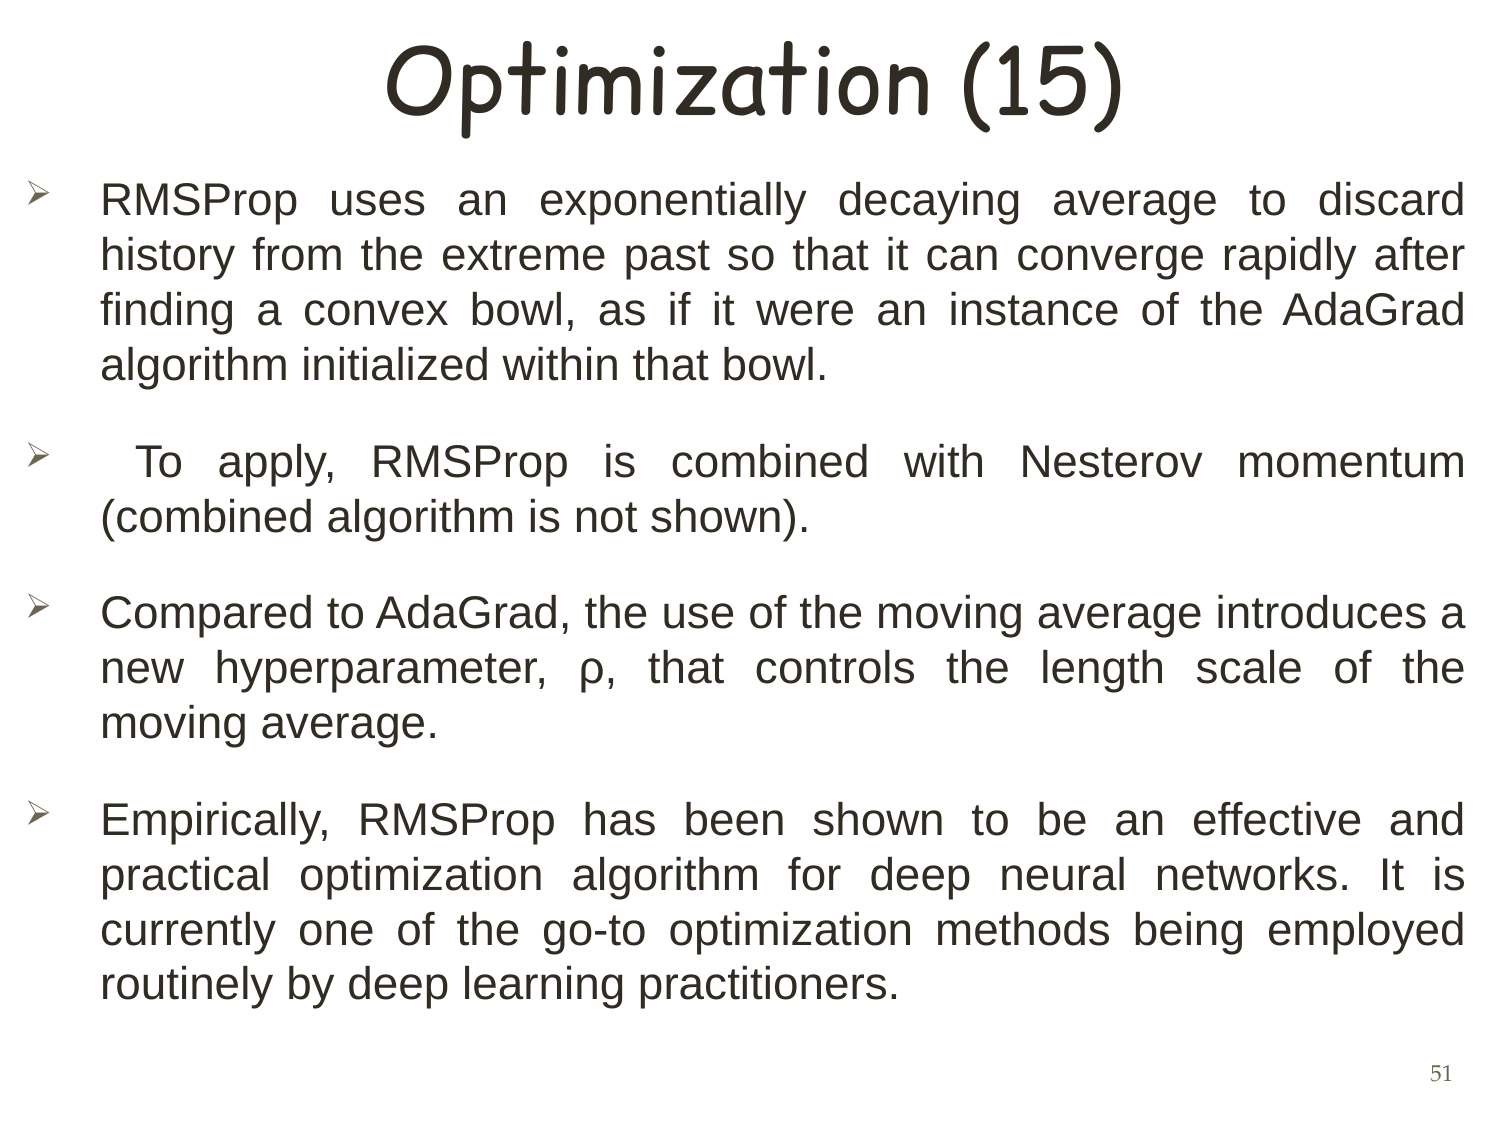

# Optimization (15)
RMSProp uses an exponentially decaying average to discard history from the extreme past so that it can converge rapidly after finding a convex bowl, as if it were an instance of the AdaGrad algorithm initialized within that bowl.
 To apply, RMSProp is combined with Nesterov momentum (combined algorithm is not shown).
Compared to AdaGrad, the use of the moving average introduces a new hyperparameter, ρ, that controls the length scale of the moving average.
Empirically, RMSProp has been shown to be an effective and practical optimization algorithm for deep neural networks. It is currently one of the go-to optimization methods being employed routinely by deep learning practitioners.
51